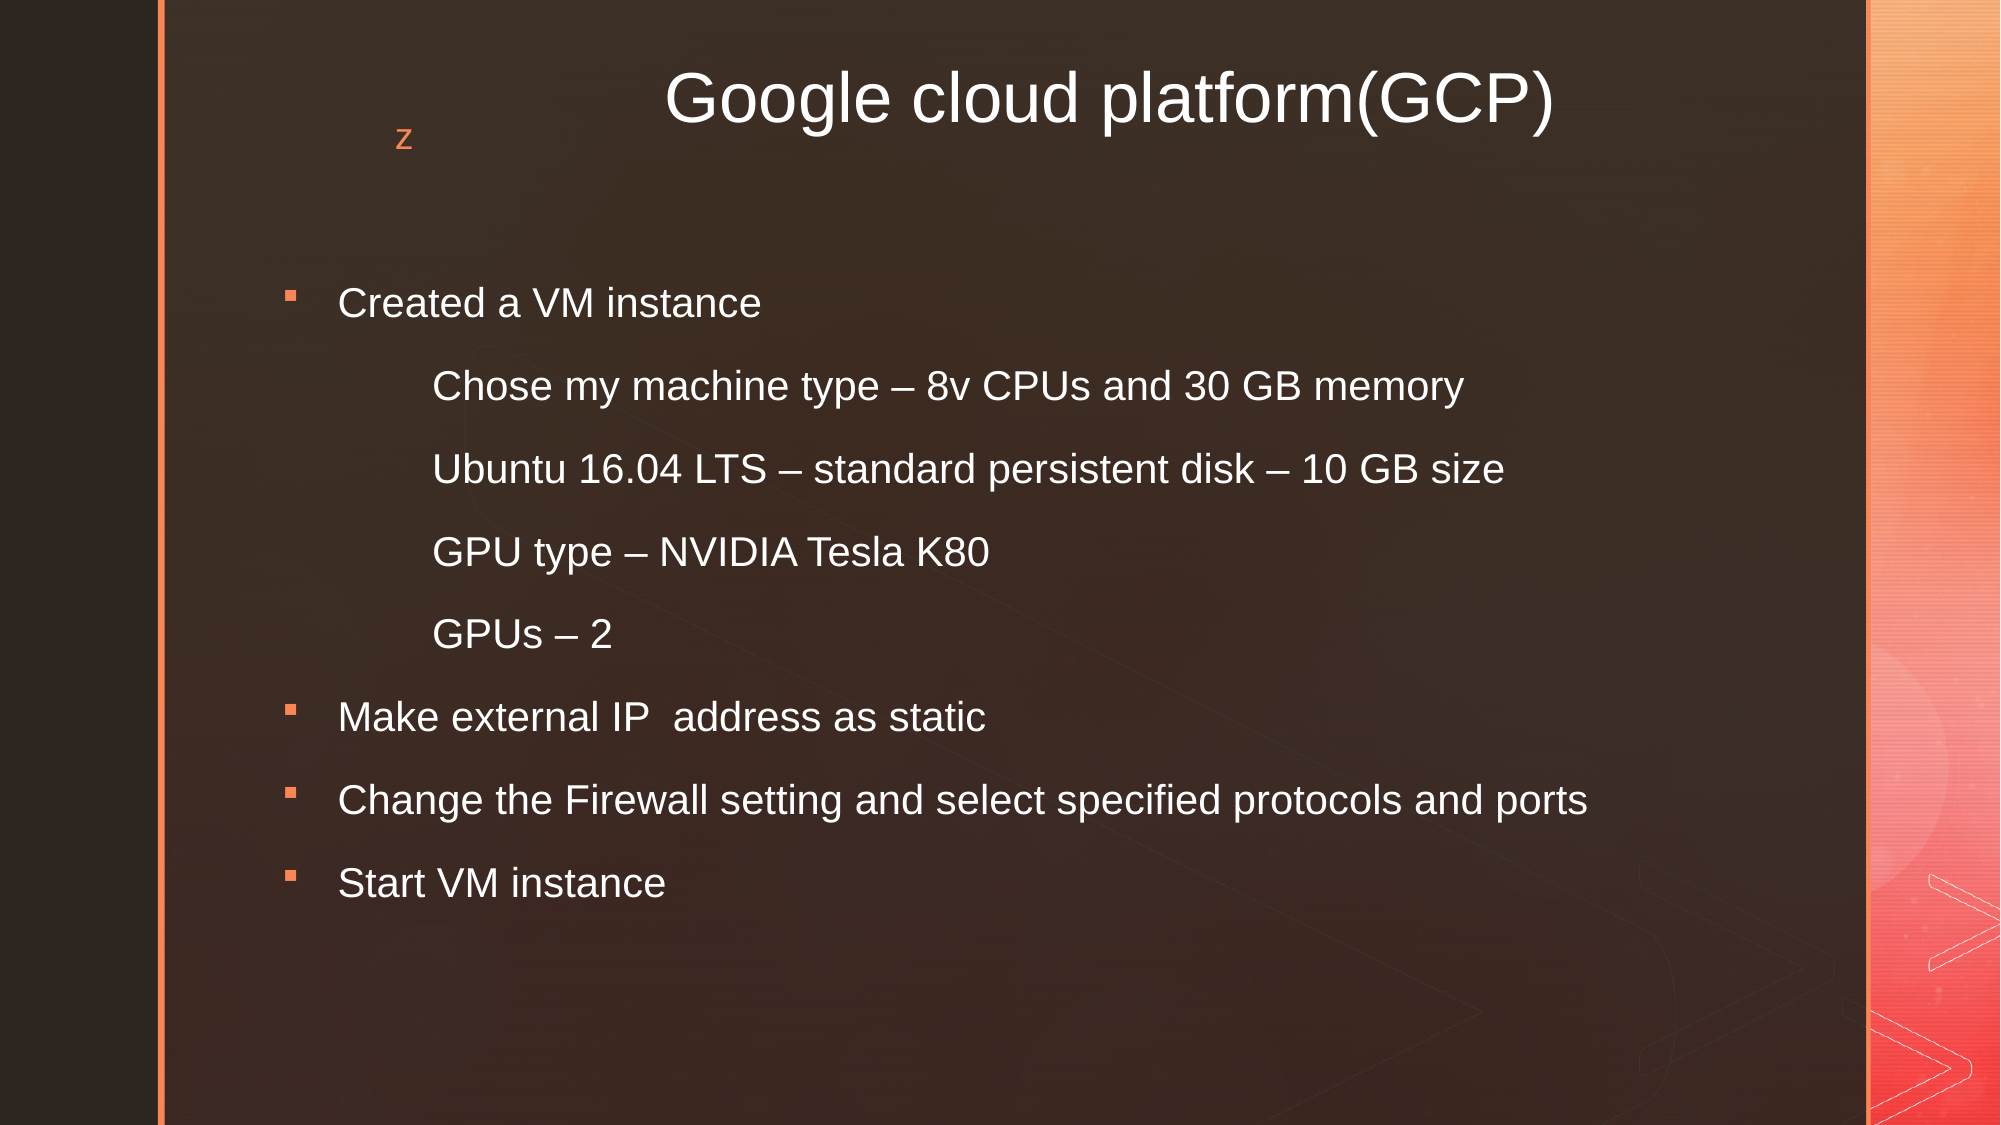

# Google cloud platform(GCP)
Created a VM instance
	Chose my machine type – 8v CPUs and 30 GB memory
	Ubuntu 16.04 LTS – standard persistent disk – 10 GB size
	GPU type – NVIDIA Tesla K80
	GPUs – 2
Make external IP  address as static
Change the Firewall setting and select specified protocols and ports
Start VM instance